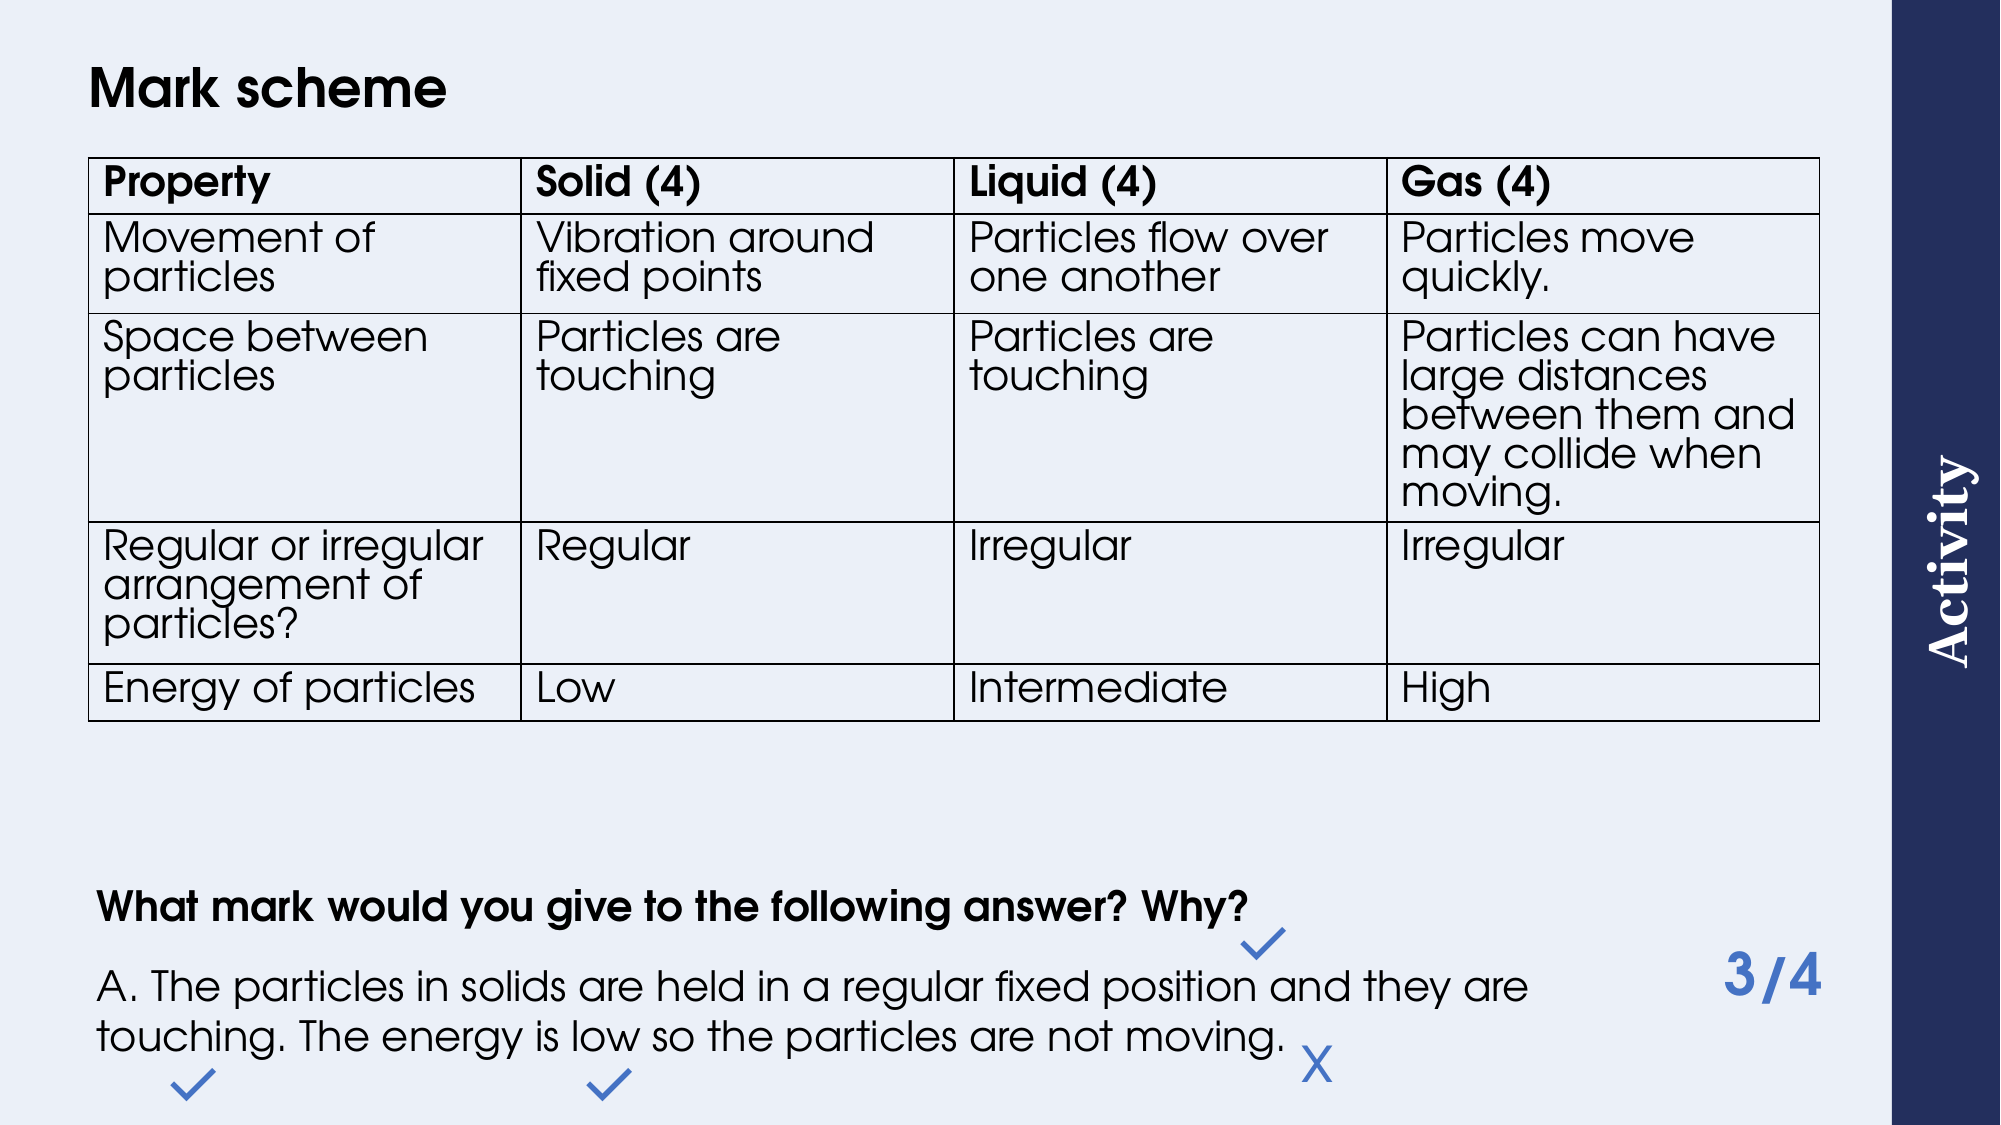

# Mark scheme

| Property | Solid (4) | Liquid (4) | Gas (4) |
| --- | --- | --- | --- |
| Movement of particles | Vibration around fixed points | Particles flow over one another | Particles move quickly. |
| Space between particles | Particles are touching | Particles are touching | Particles can have large distances between them and may collide when moving. |
| Regular or irregular arrangement of particles? | Regular | Irregular | Irregular |
| Energy of particles | Low | Intermediate | High |
What mark would you give to the following answer? Why?

A. The particles in solids are held in a regular fixed position and they are touching. The energy is low so the particles are not moving.
✓
3/4
x
✓
✓